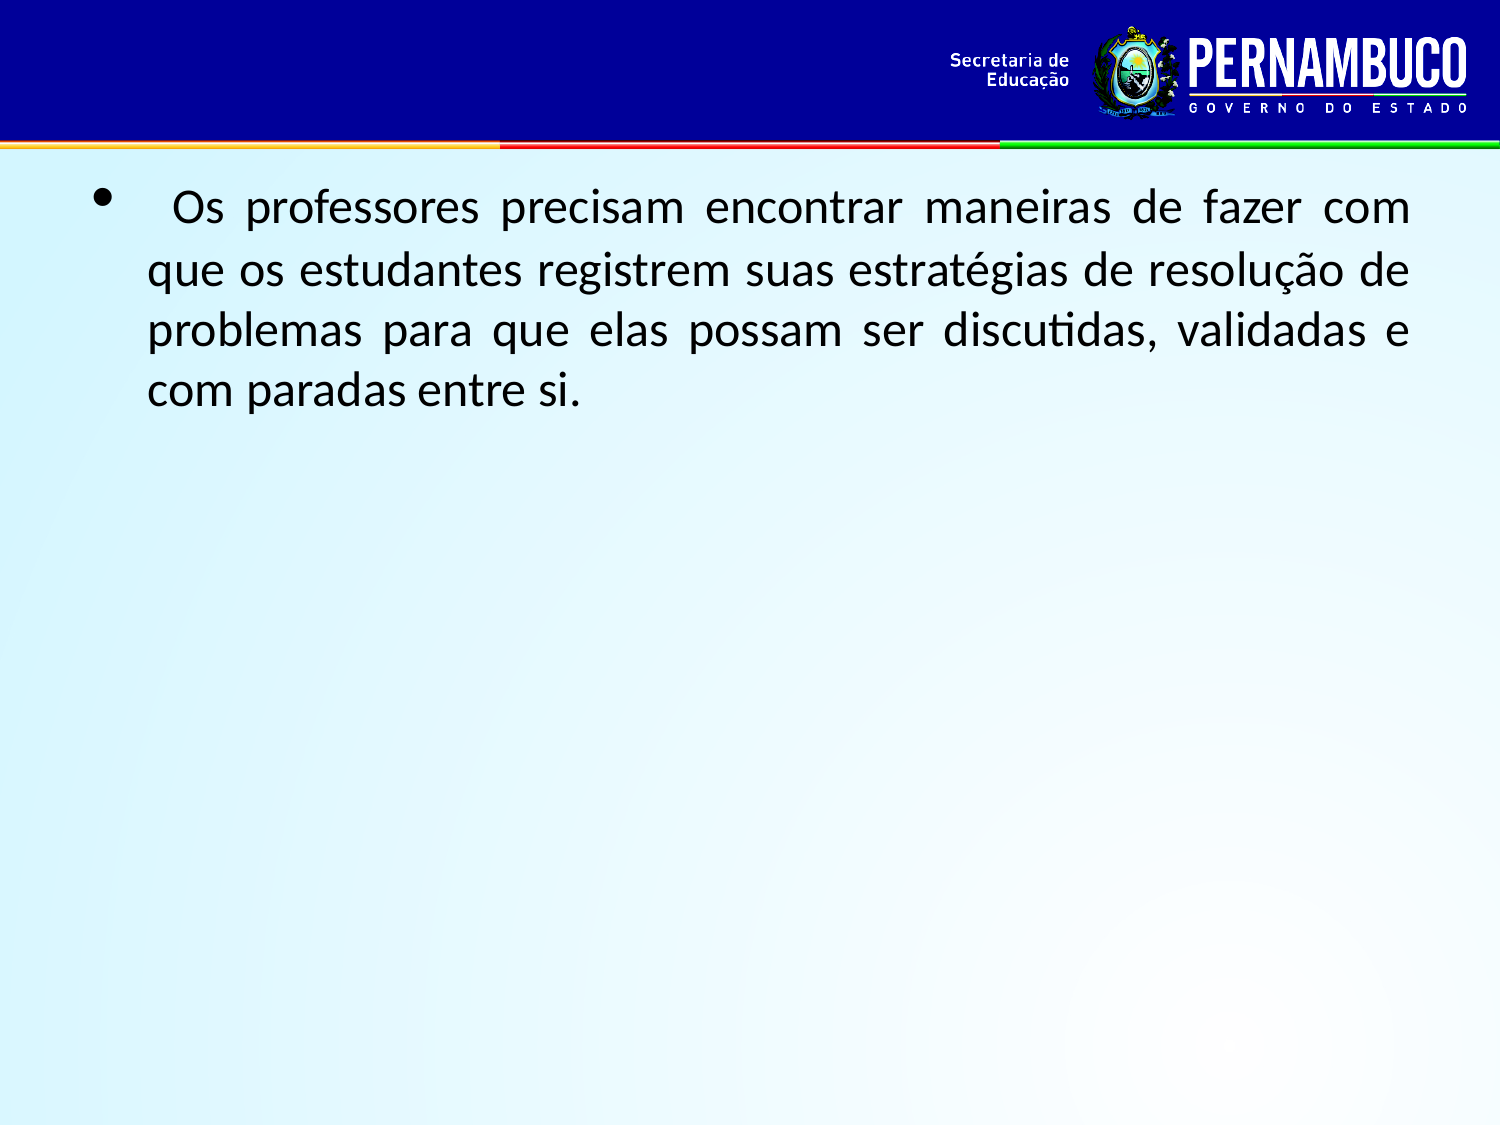

Os professores precisam encontrar maneiras de fazer com que os estudantes registrem suas estratégias de resolução de problemas para que elas possam ser discutidas, validadas e com paradas entre si.